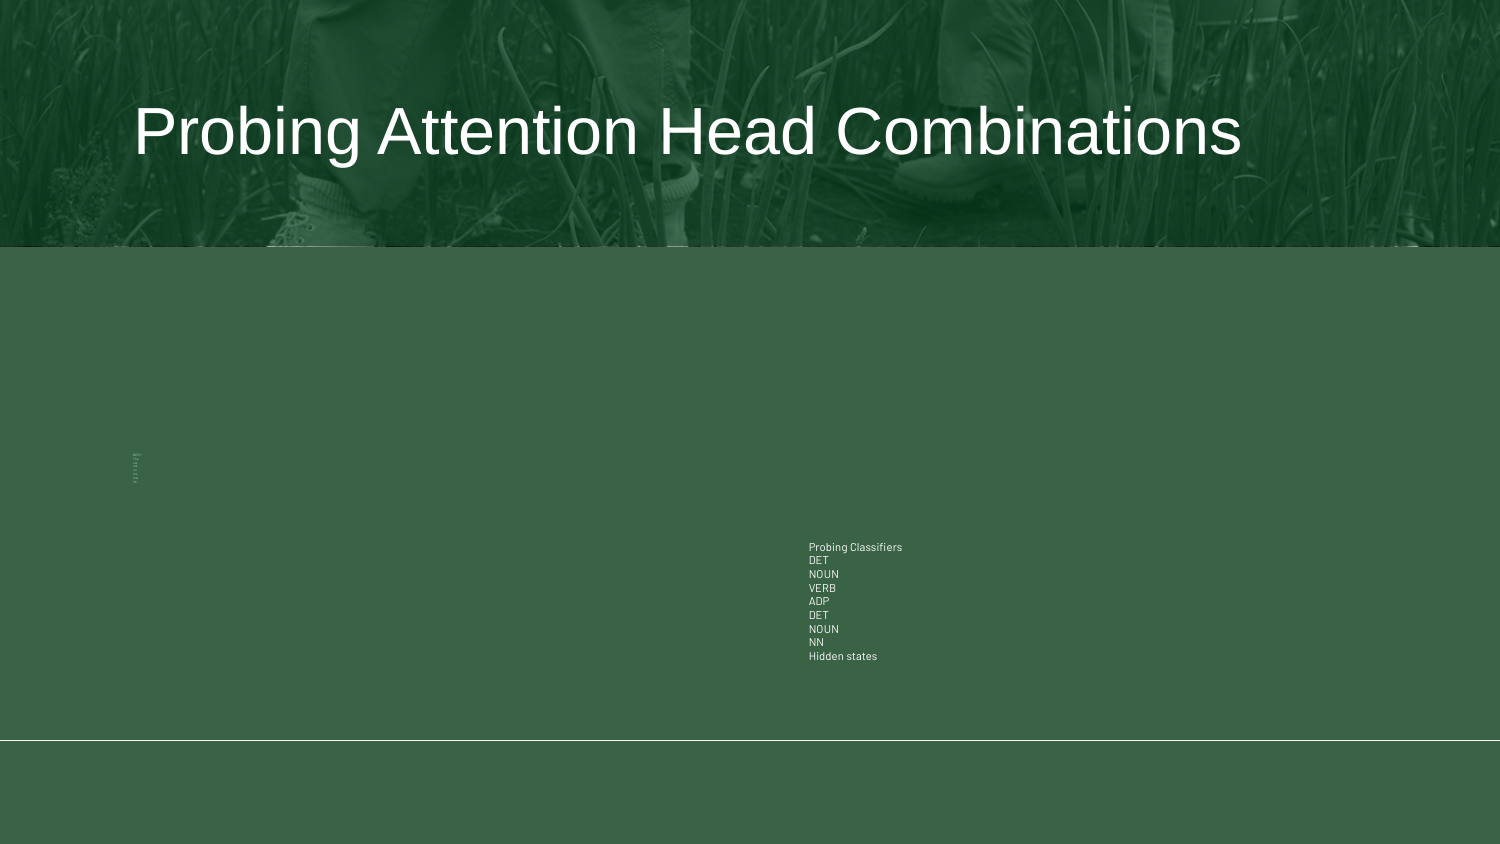

# Probing Attention Head Combinations

BERT
The
cat
sat
on
the
mat
28

Probing Classifiers
DET
NOUN
VERB
ADP
DET
NOUN
NN
Hidden states